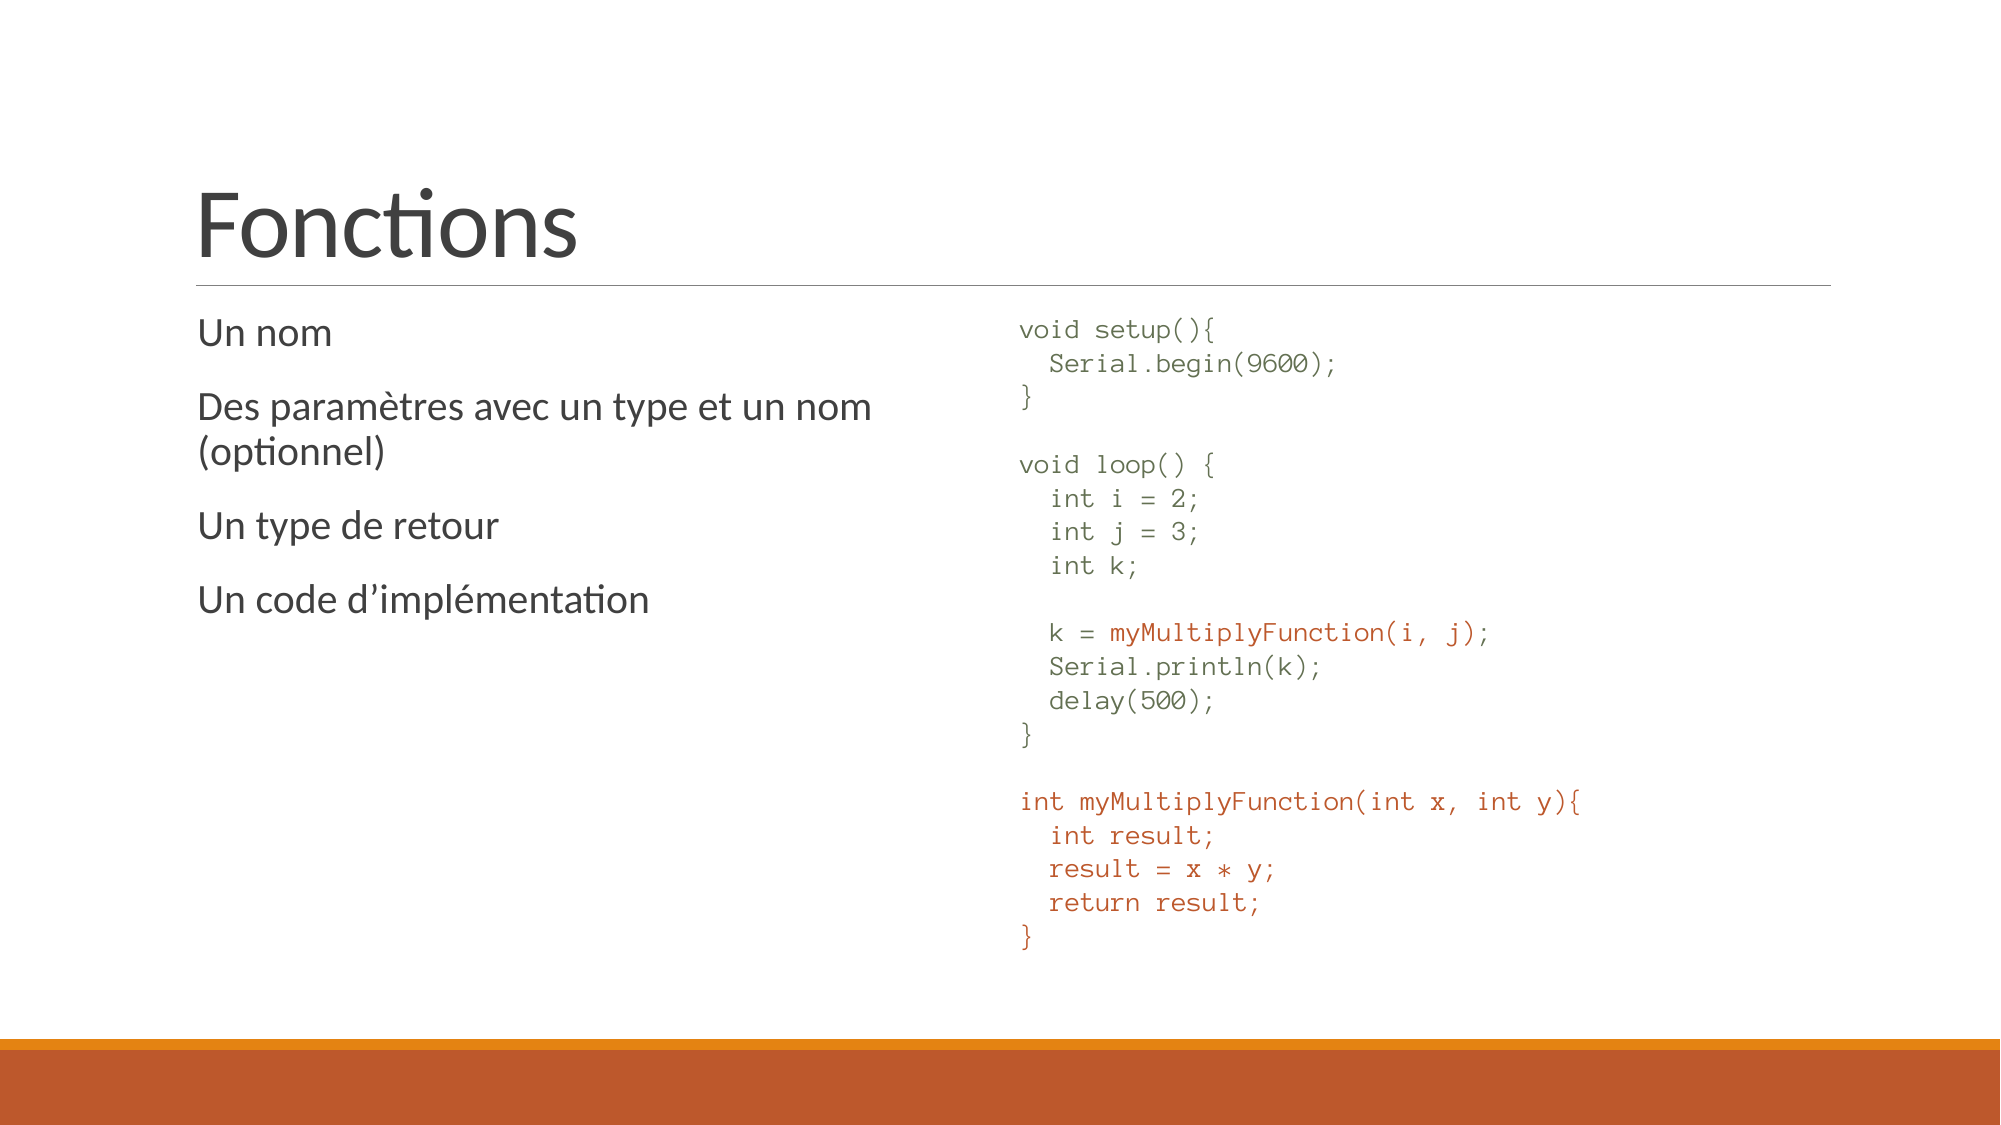

# Fonctions
Un nom
Des paramètres avec un type et un nom (optionnel)
Un type de retour
Un code d’implémentation
void setup(){
  Serial.begin(9600);
}

void loop() {
  int i = 2;
  int j = 3;
  int k;

  k = myMultiplyFunction(i, j);
  Serial.println(k);
  delay(500);
}

int myMultiplyFunction(int x, int y){
  int result;
  result = x * y;
  return result;
}